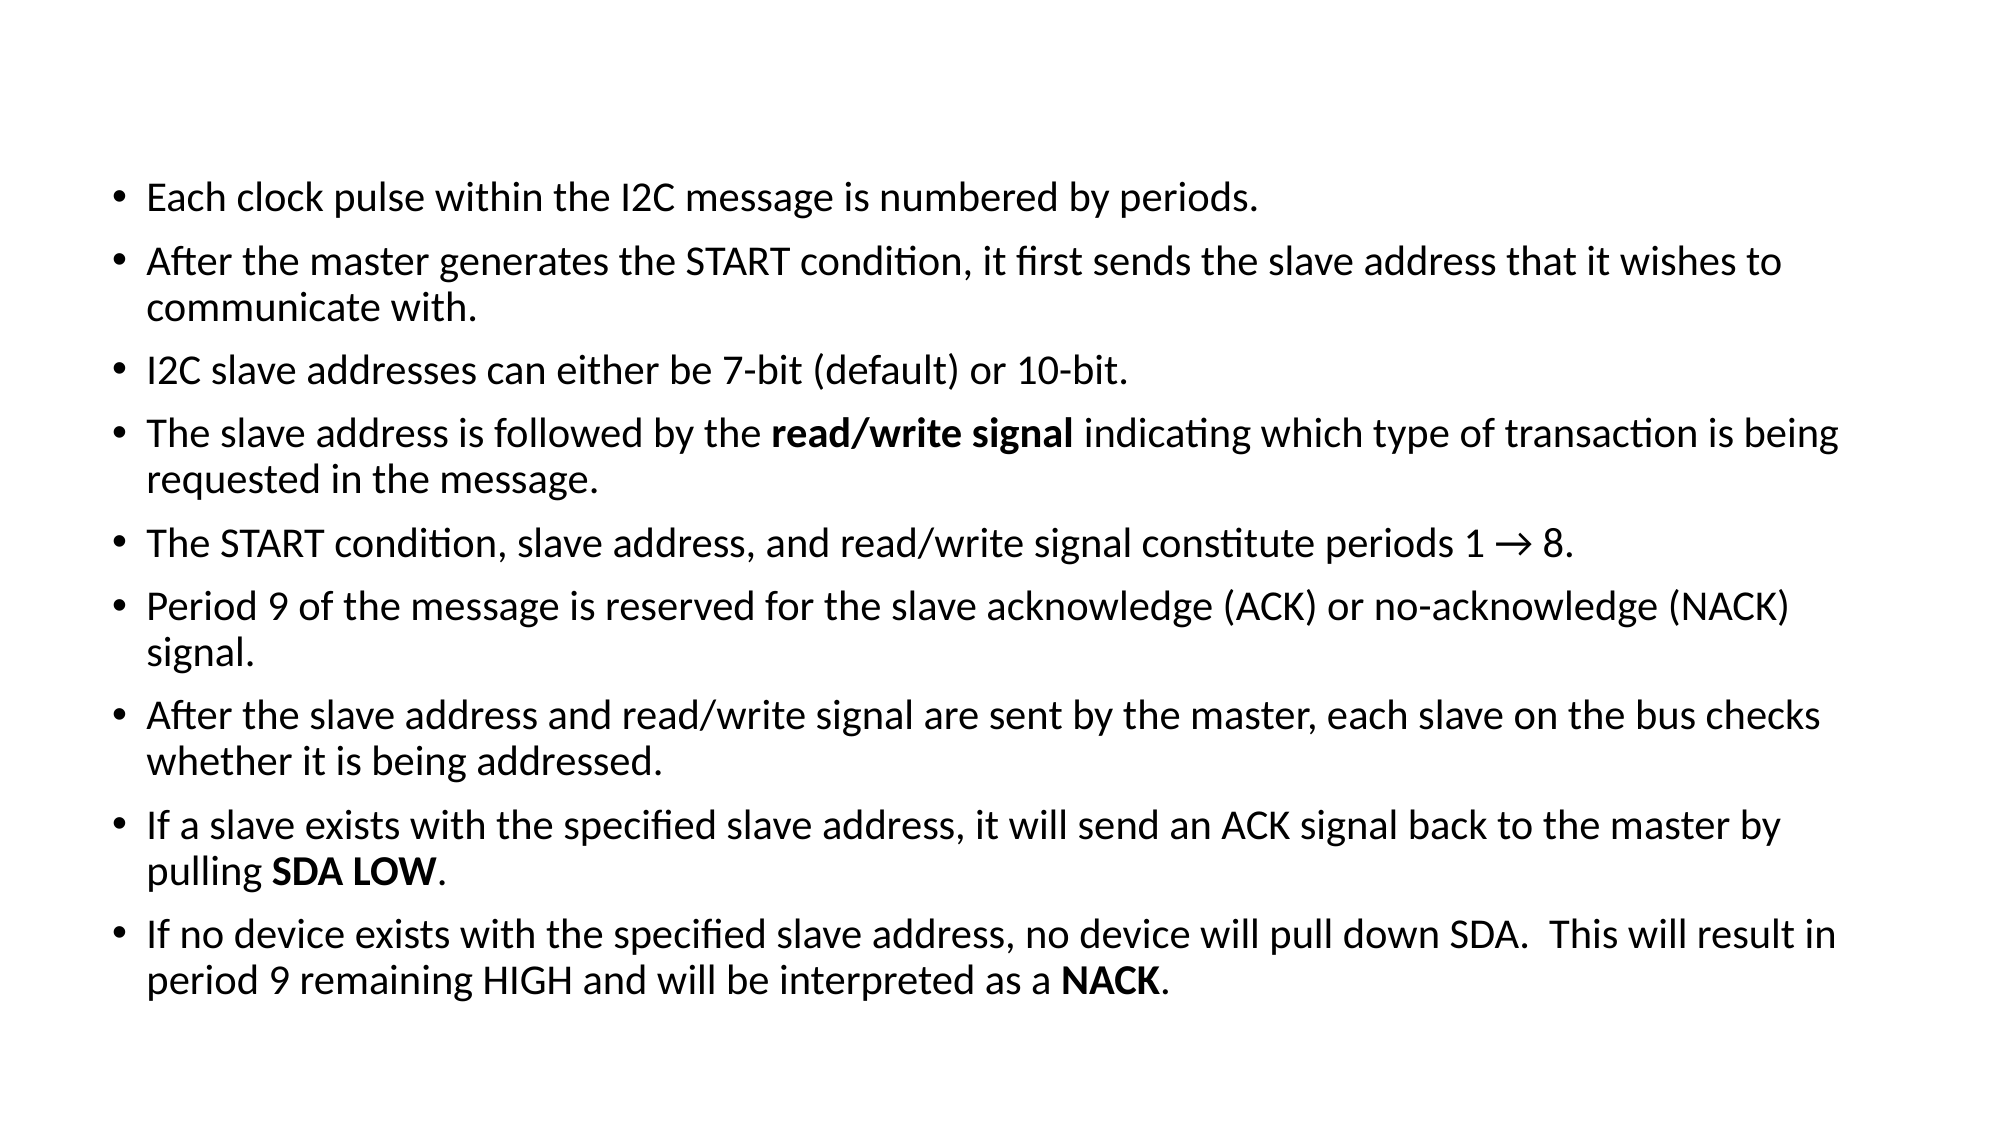

Each clock pulse within the I2C message is numbered by periods.
After the master generates the START condition, it first sends the slave address that it wishes to communicate with.
I2C slave addresses can either be 7-bit (default) or 10-bit.
The slave address is followed by the read/write signal indicating which type of transaction is being requested in the message.
The START condition, slave address, and read/write signal constitute periods 1 → 8.
Period 9 of the message is reserved for the slave acknowledge (ACK) or no-acknowledge (NACK) signal.
After the slave address and read/write signal are sent by the master, each slave on the bus checks whether it is being addressed.
If a slave exists with the specified slave address, it will send an ACK signal back to the master by pulling SDA LOW.
If no device exists with the specified slave address, no device will pull down SDA.  This will result in period 9 remaining HIGH and will be interpreted as a NACK.